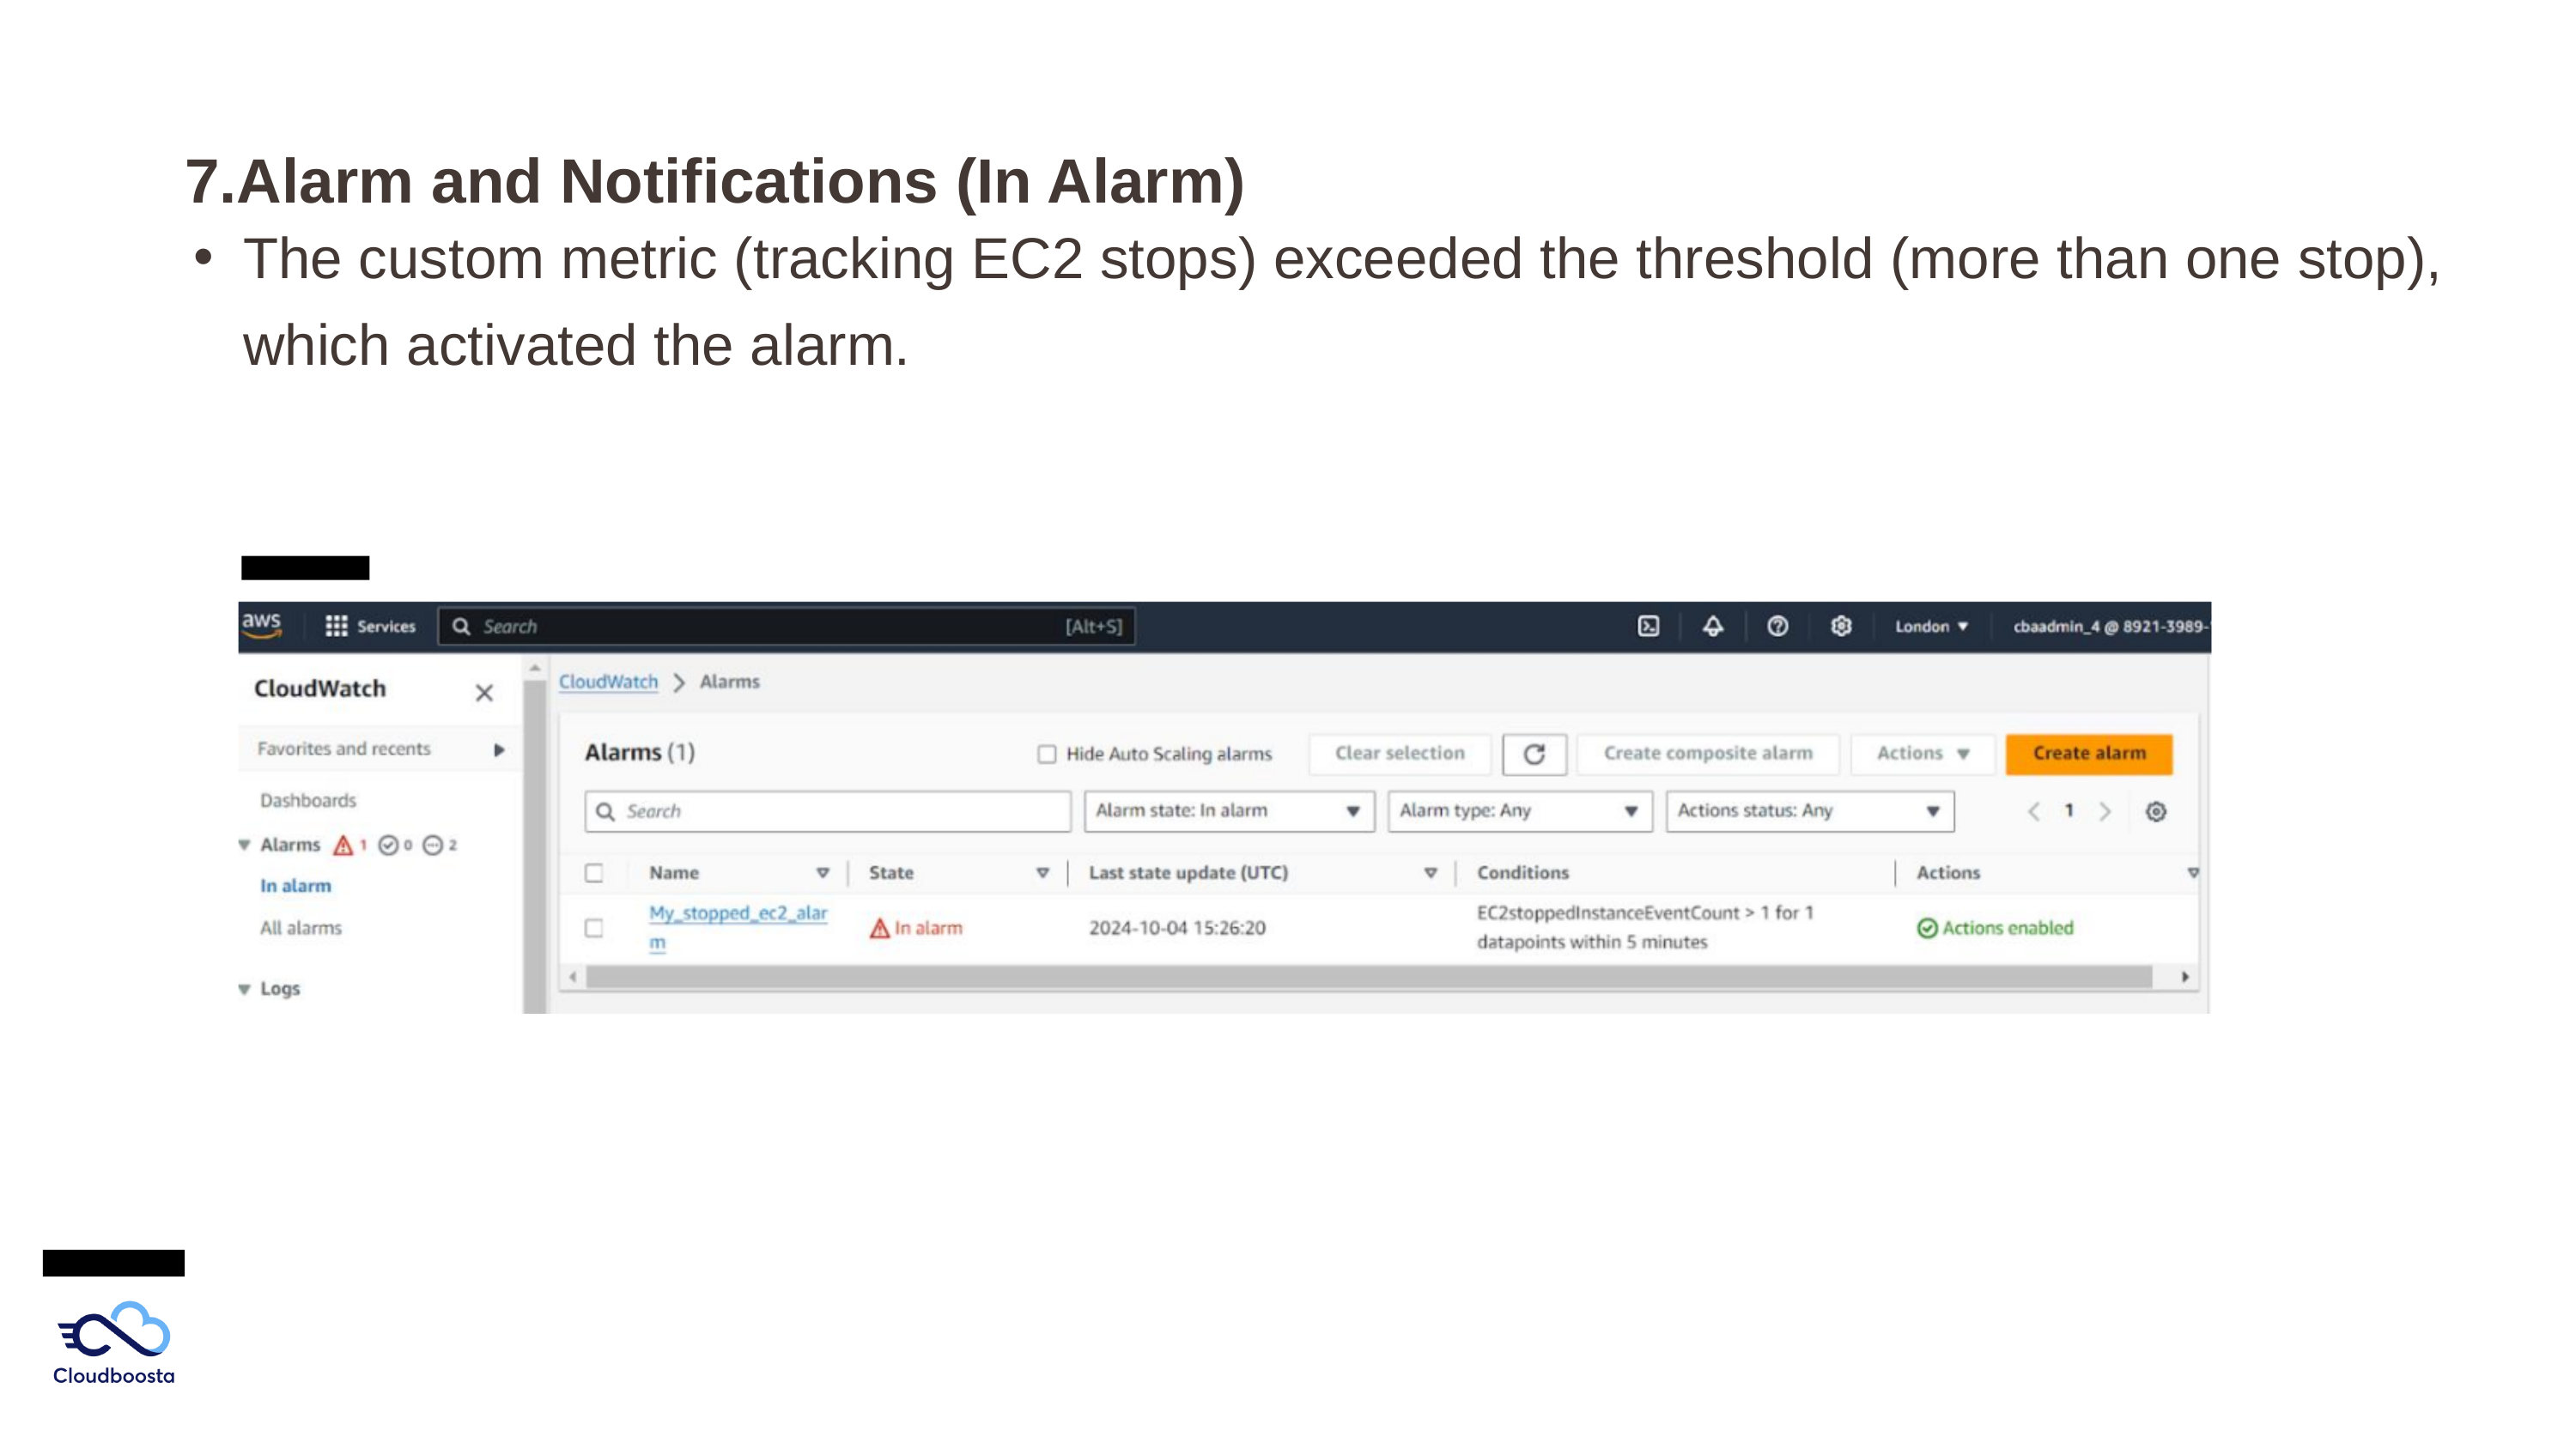

7.Alarm and Notifications (In Alarm)
The custom metric (tracking EC2 stops) exceeded the threshold (more than one stop), which activated the alarm.